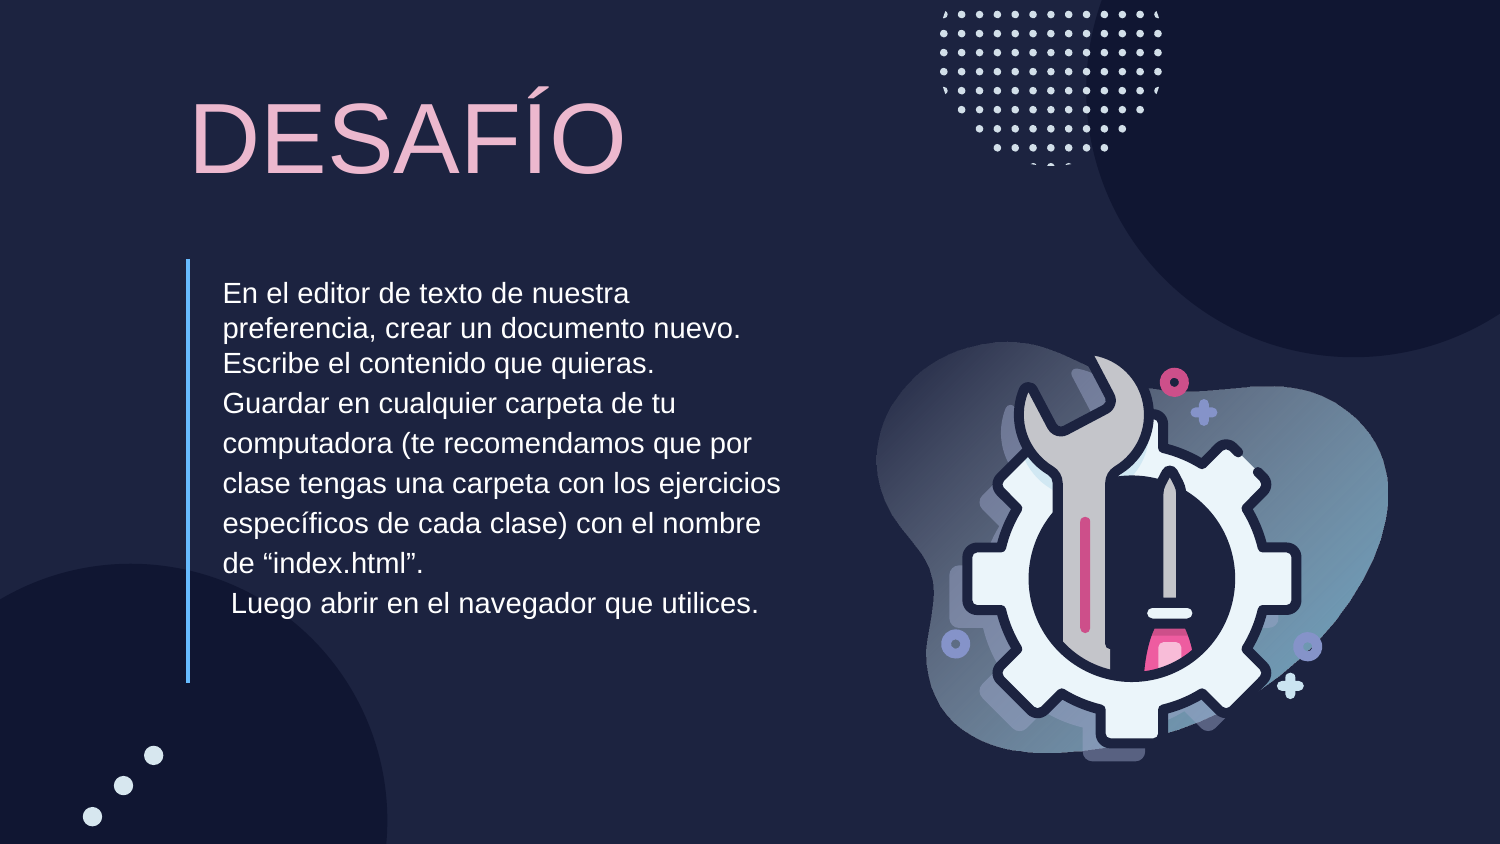

DESAFÍO
En el editor de texto de nuestra preferencia, crear un documento nuevo.
Escribe el contenido que quieras.
Guardar en cualquier carpeta de tu computadora (te recomendamos que por clase tengas una carpeta con los ejercicios específicos de cada clase) con el nombre de “index.html”.
 Luego abrir en el navegador que utilices.